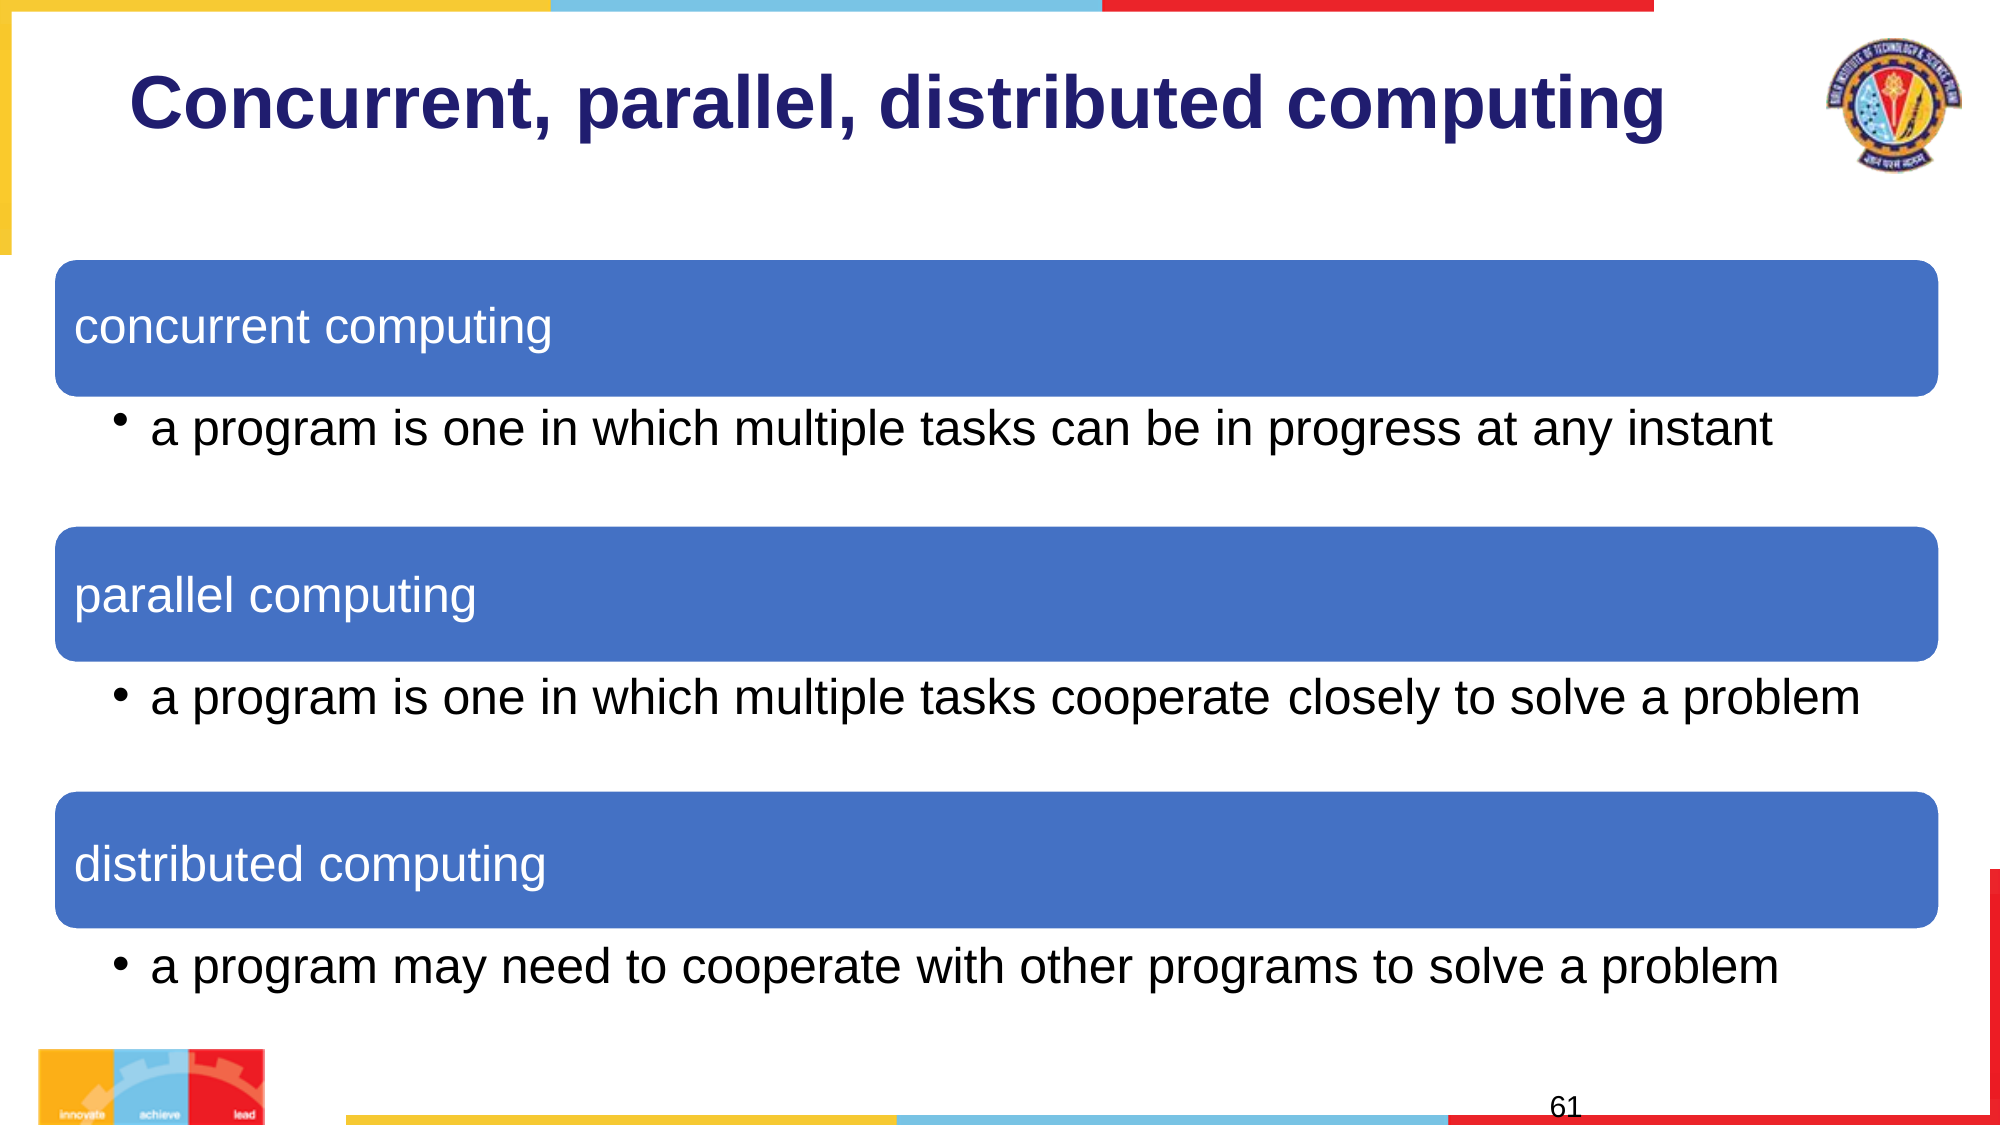

# Concurrent, parallel, distributed computing

concurrent computing
a program is one in which multiple tasks can be in progress at any instant

parallel computing
a program is one in which multiple tasks cooperate closely to solve a problem

distributed computing
a program may need to cooperate with other programs to solve a problem

61